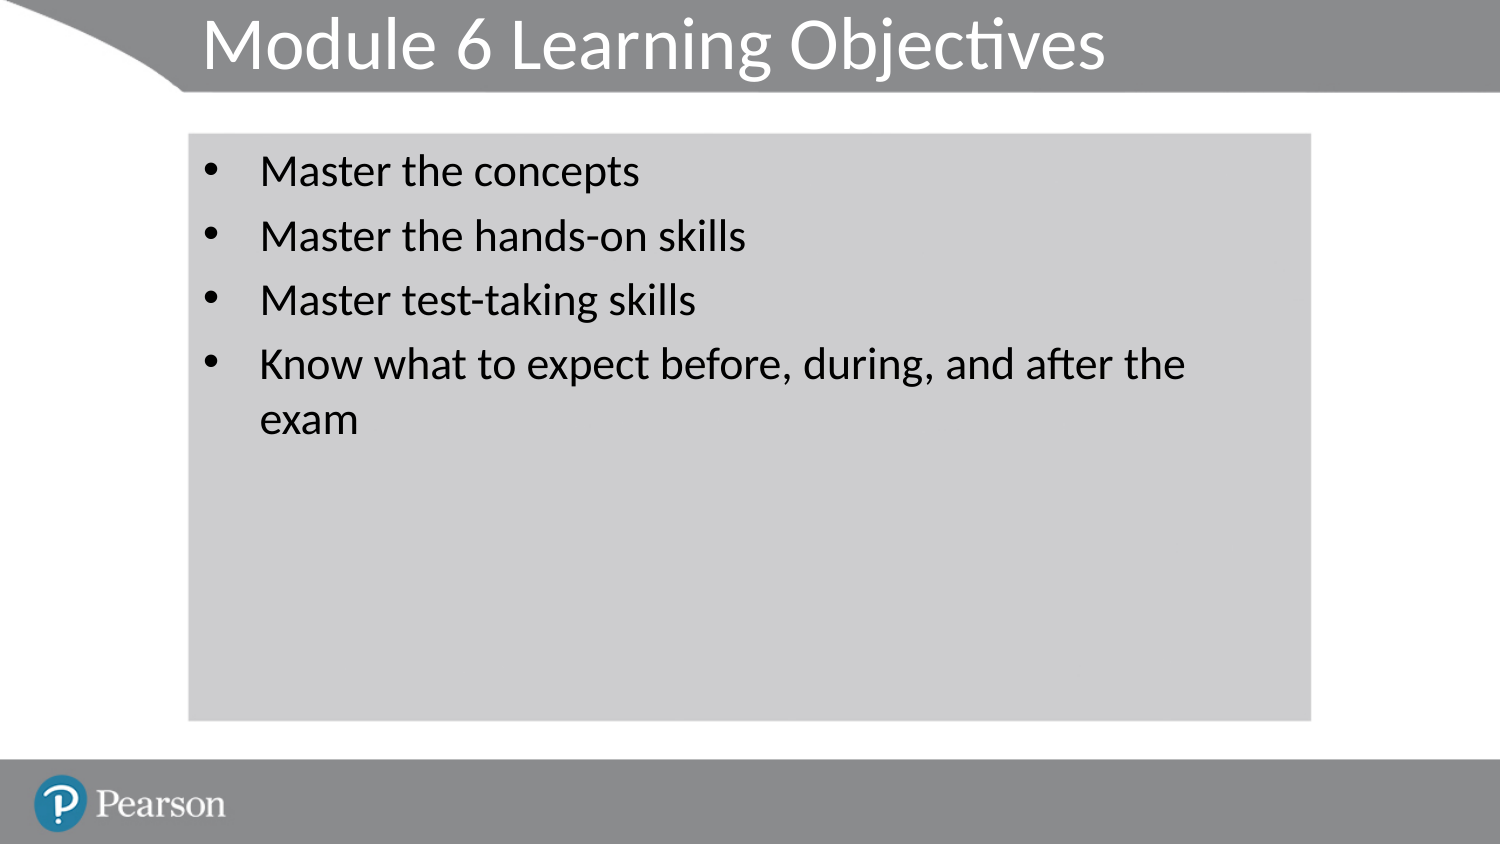

# Module 6 Learning Objectives
Master the concepts
Master the hands-on skills
Master test-taking skills
Know what to expect before, during, and after the exam